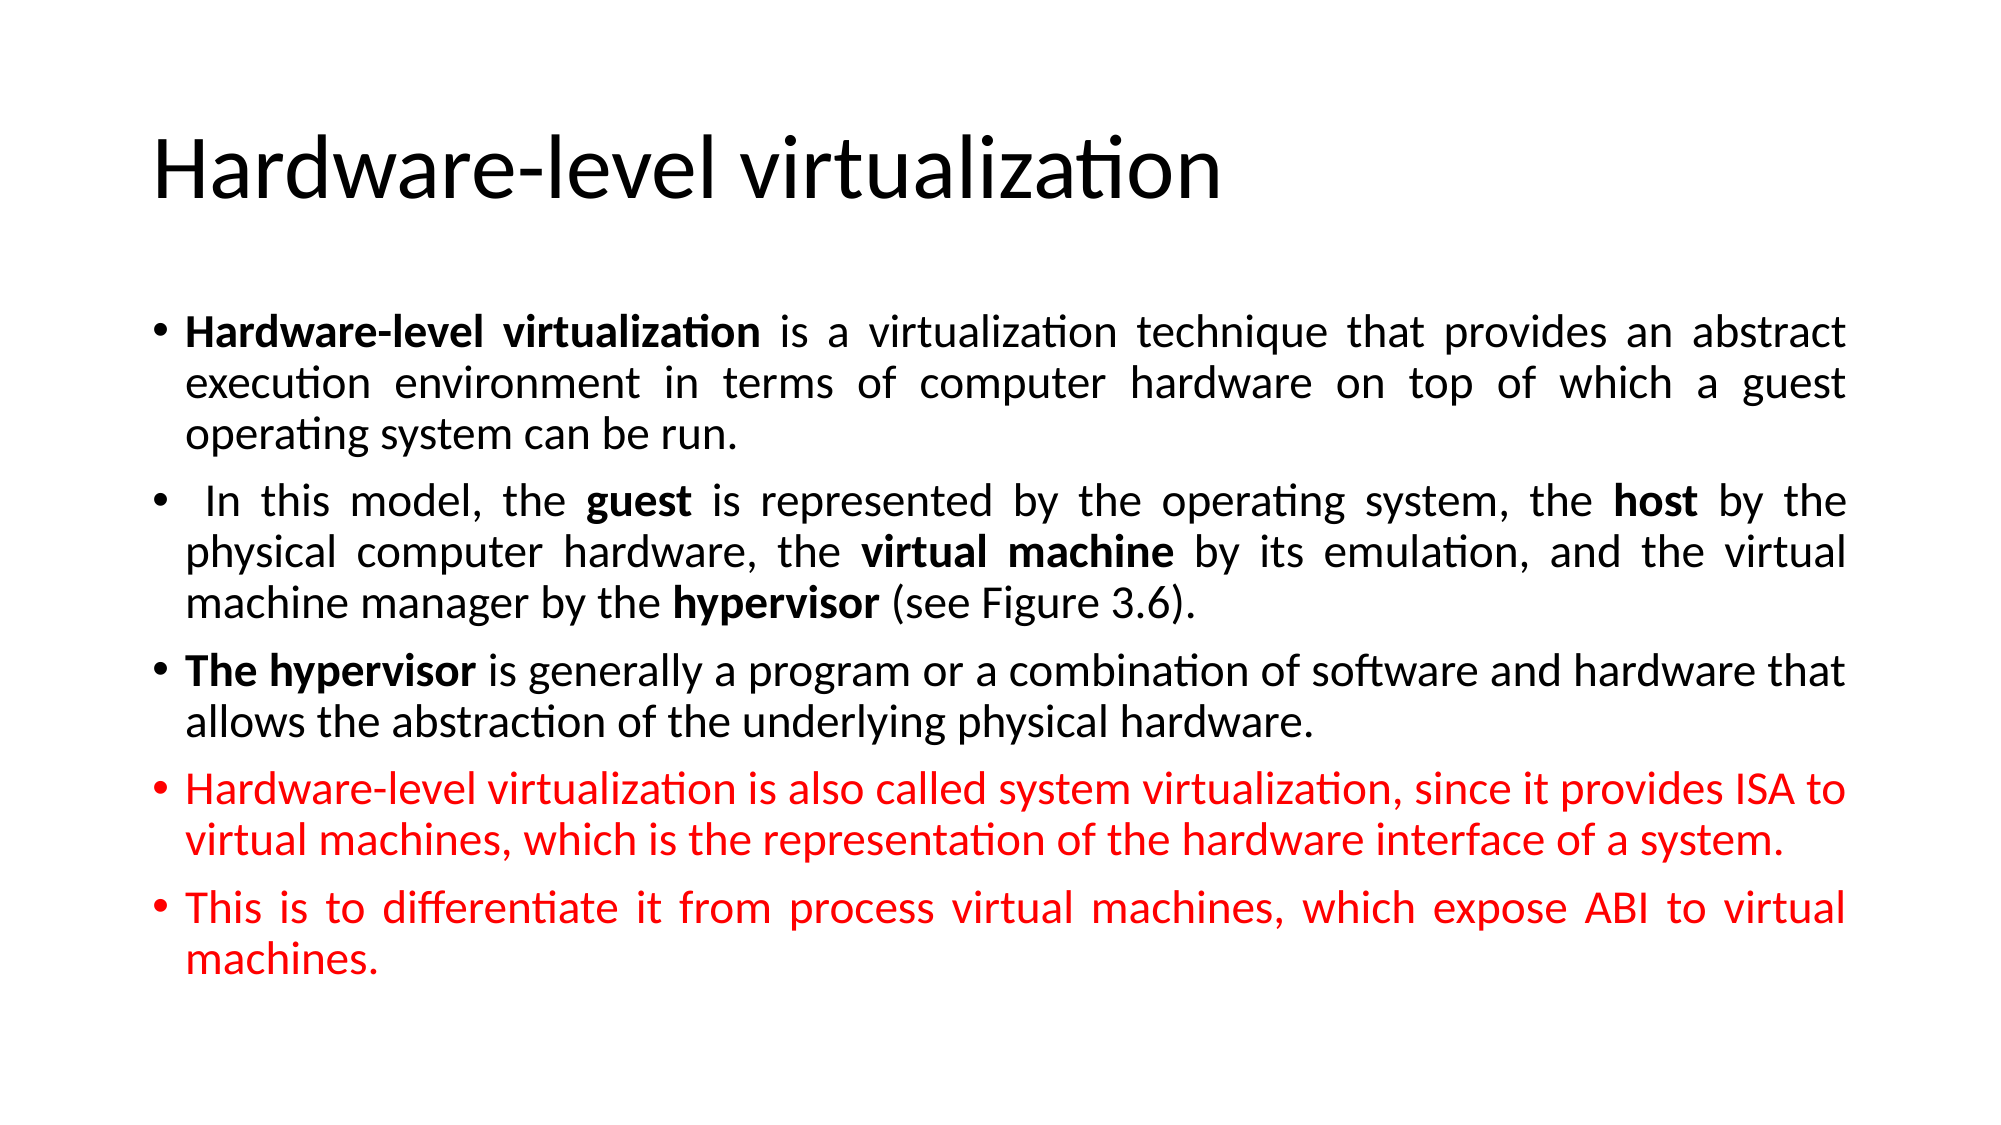

# Hardware-level virtualization
Hardware-level virtualization is a virtualization technique that provides an abstract execution environment in terms of computer hardware on top of which a guest operating system can be run.
 In this model, the guest is represented by the operating system, the host by the physical computer hardware, the virtual machine by its emulation, and the virtual machine manager by the hypervisor (see Figure 3.6).
The hypervisor is generally a program or a combination of software and hardware that allows the abstraction of the underlying physical hardware.
Hardware-level virtualization is also called system virtualization, since it provides ISA to virtual machines, which is the representation of the hardware interface of a system.
This is to differentiate it from process virtual machines, which expose ABI to virtual machines.